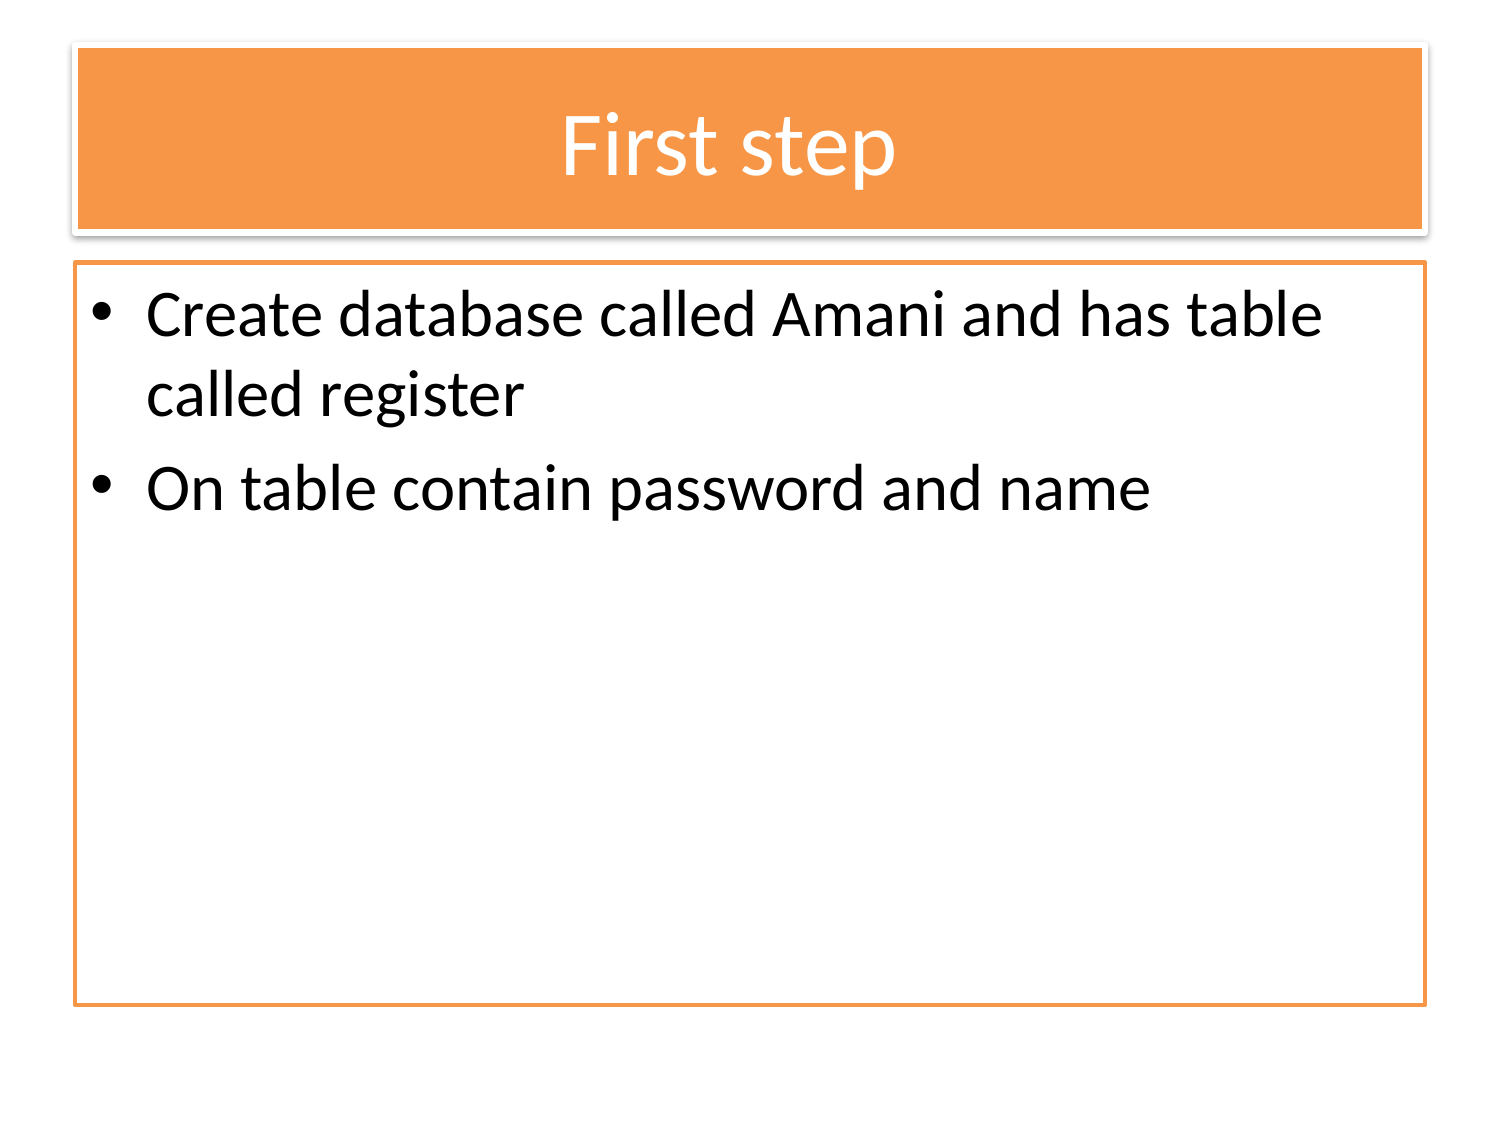

# First step
Create database called Amani and has table called register
On table contain password and name